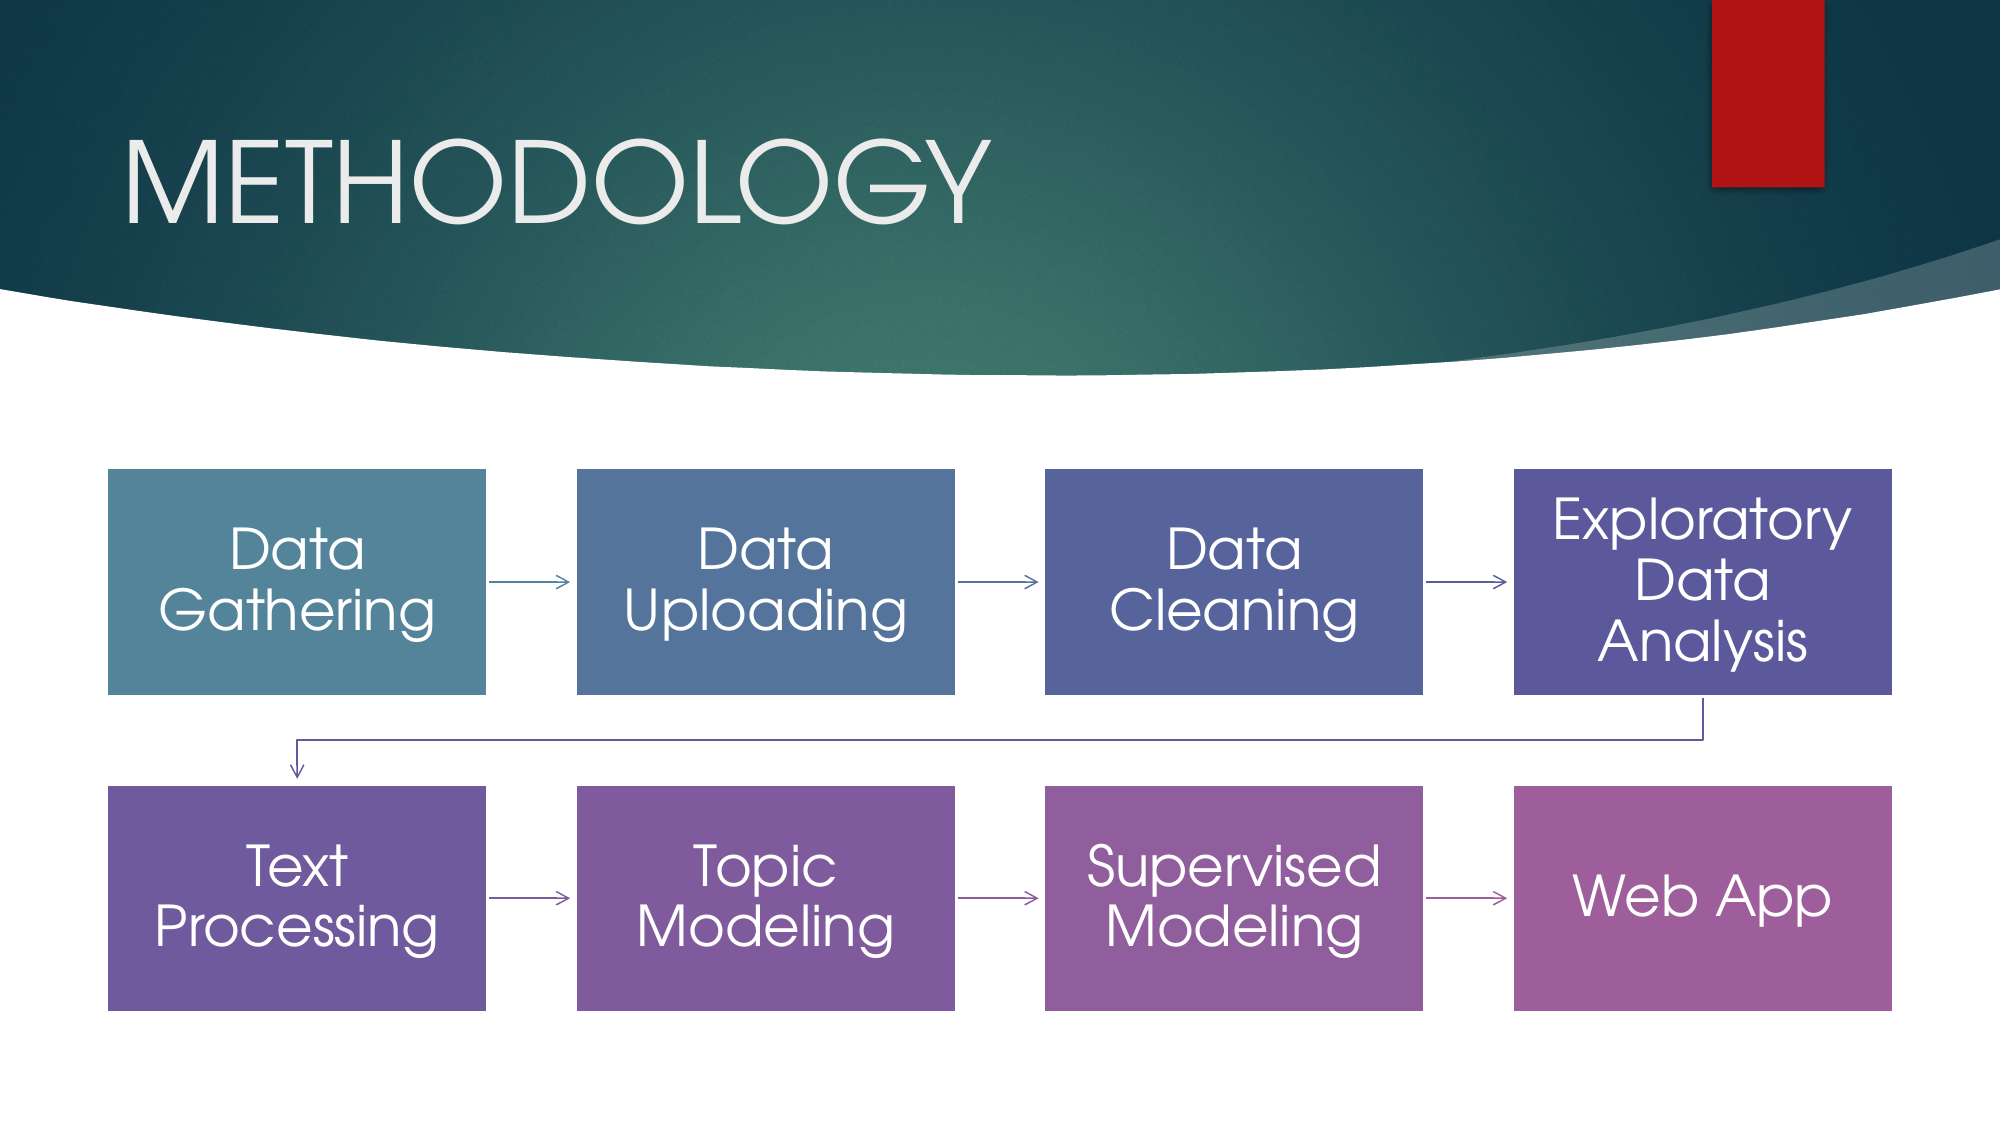

# METHODOLOGY

Data Gathering

Data Uploading

Data Cleaning

Exploratory Data Analysis

Text Processing

Topic Modeling

Supervised Modeling
Web App